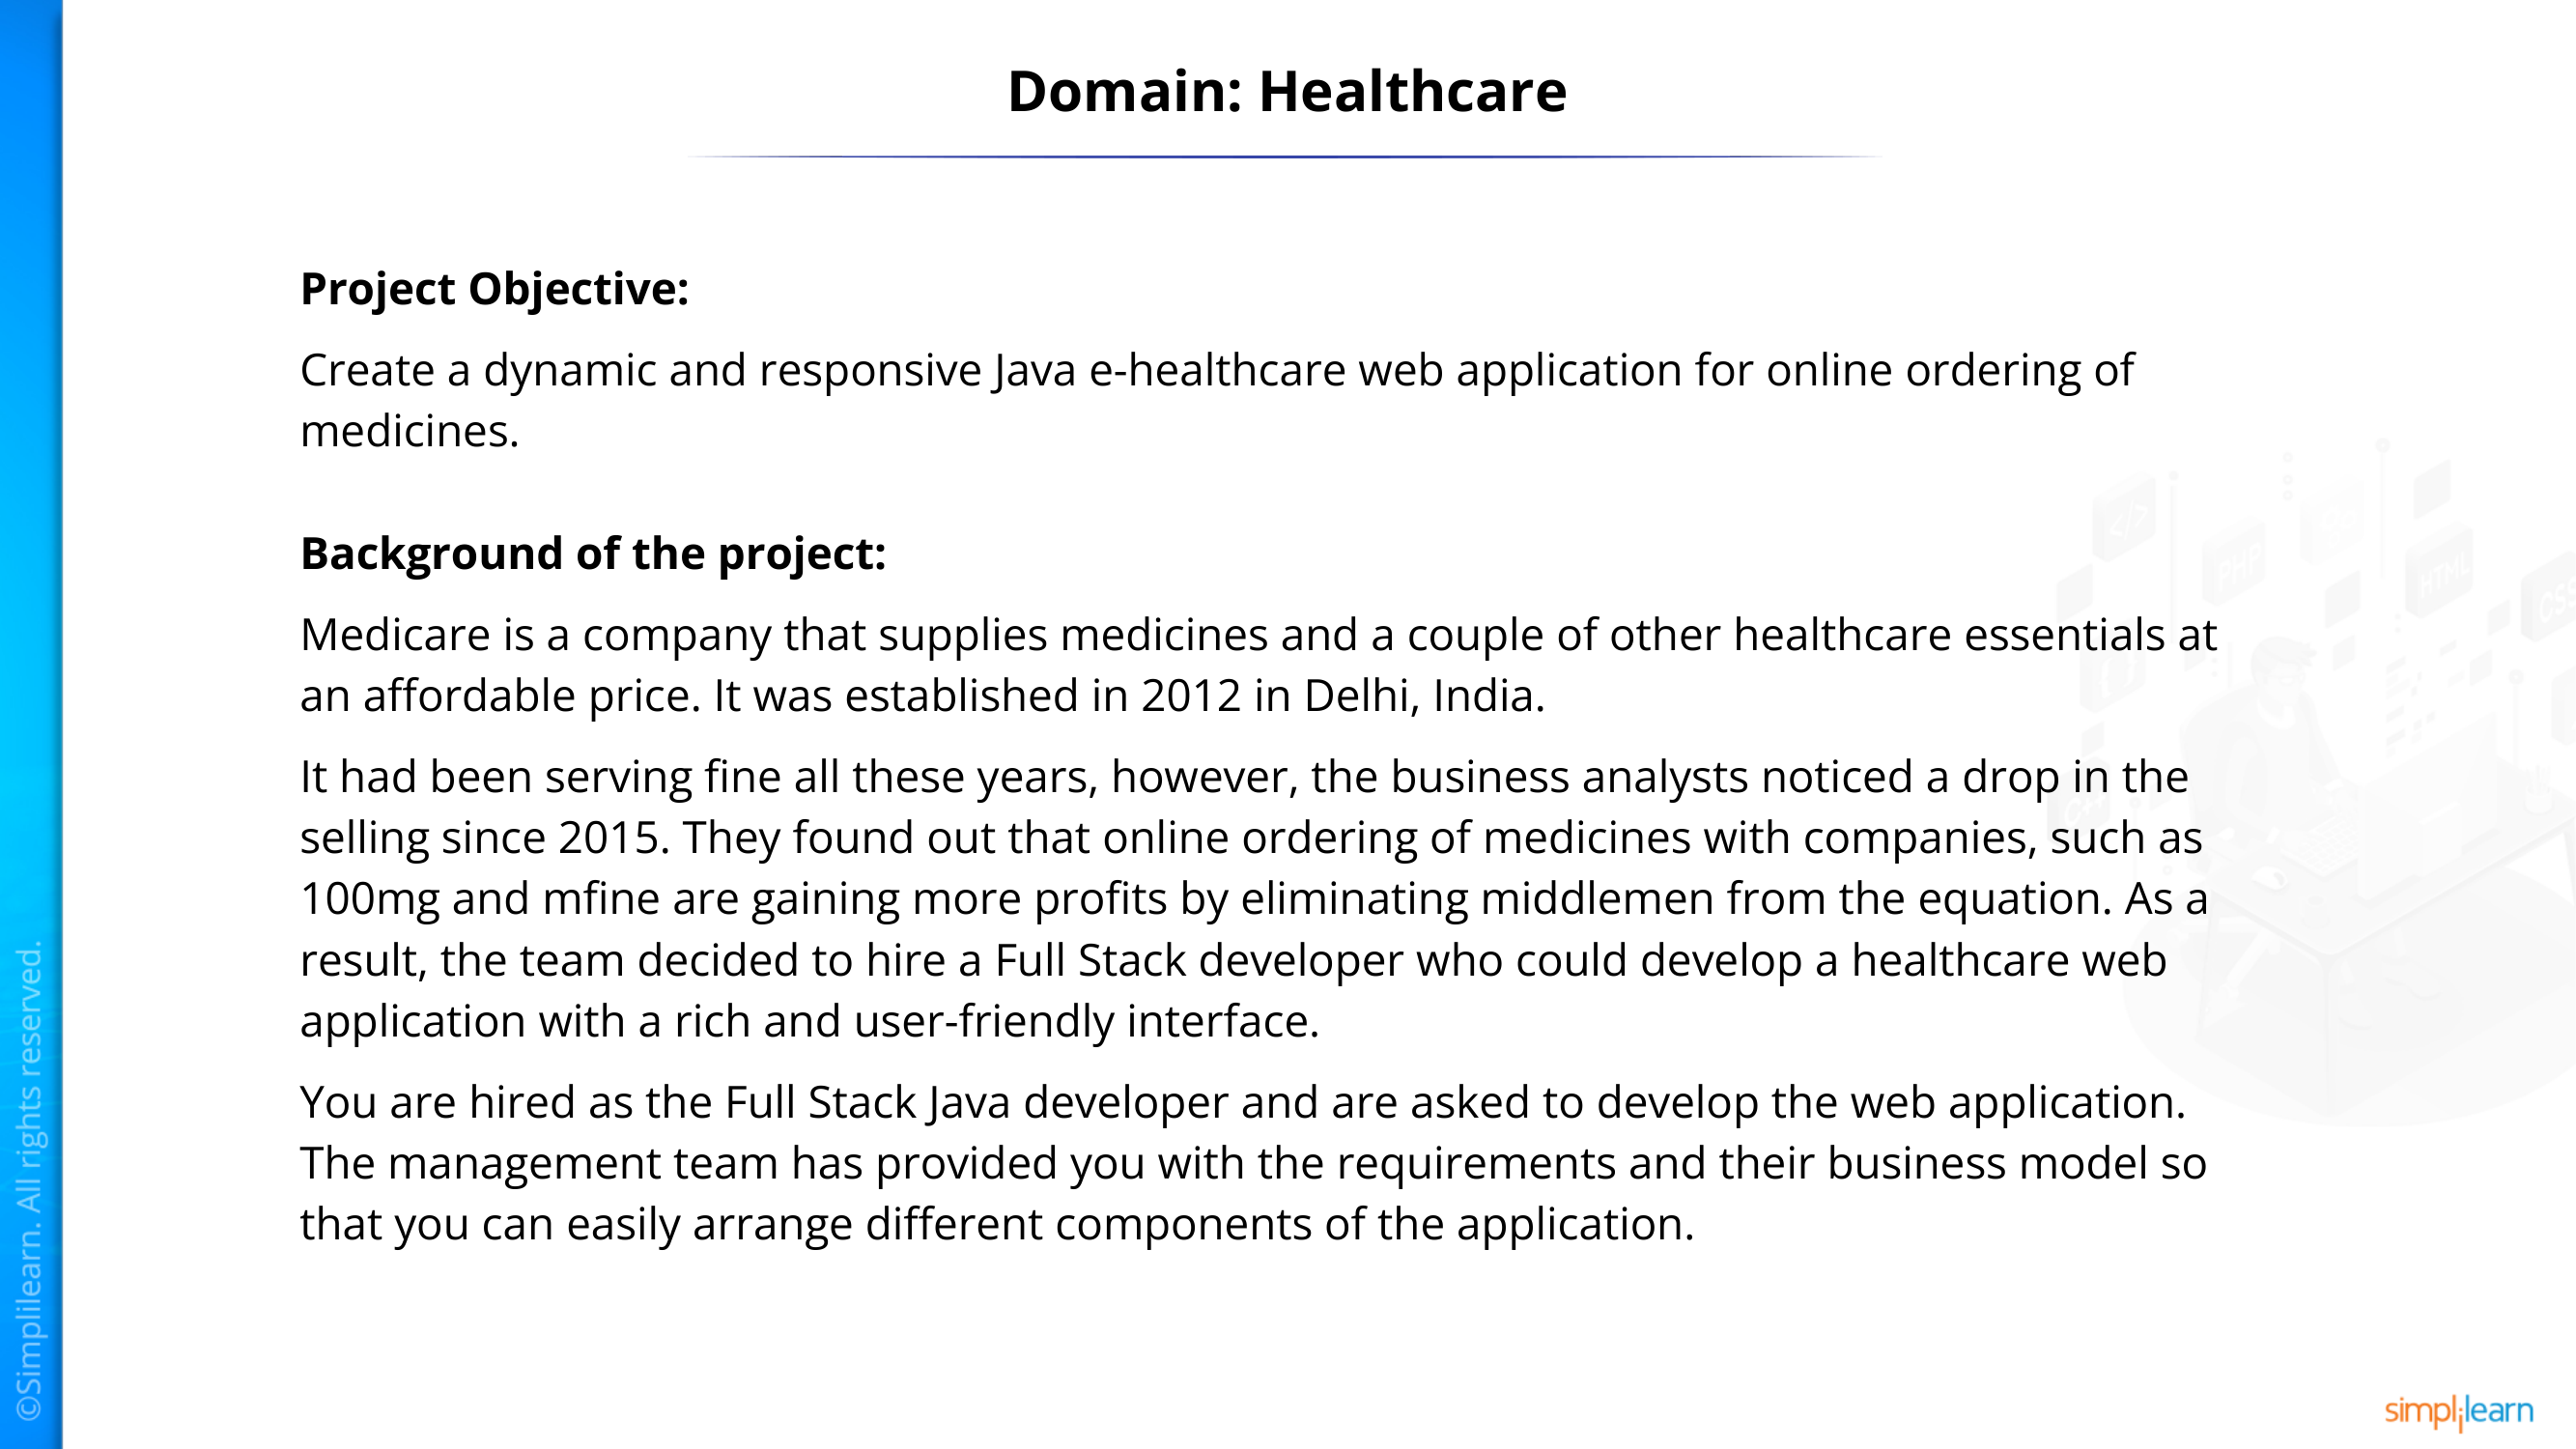

# Domain: Healthcare
Project Objective:
Create a dynamic and responsive Java e-healthcare web application for online ordering of medicines.

Background of the project:
Medicare is a company that supplies medicines and a couple of other healthcare essentials at an affordable price. It was established in 2012 in Delhi, India.
It had been serving fine all these years, however, the business analysts noticed a drop in the selling since 2015. They found out that online ordering of medicines with companies, such as 100mg and mfine are gaining more profits by eliminating middlemen from the equation. As a result, the team decided to hire a Full Stack developer who could develop a healthcare web application with a rich and user-friendly interface.
You are hired as the Full Stack Java developer and are asked to develop the web application. The management team has provided you with the requirements and their business model so that you can easily arrange different components of the application.